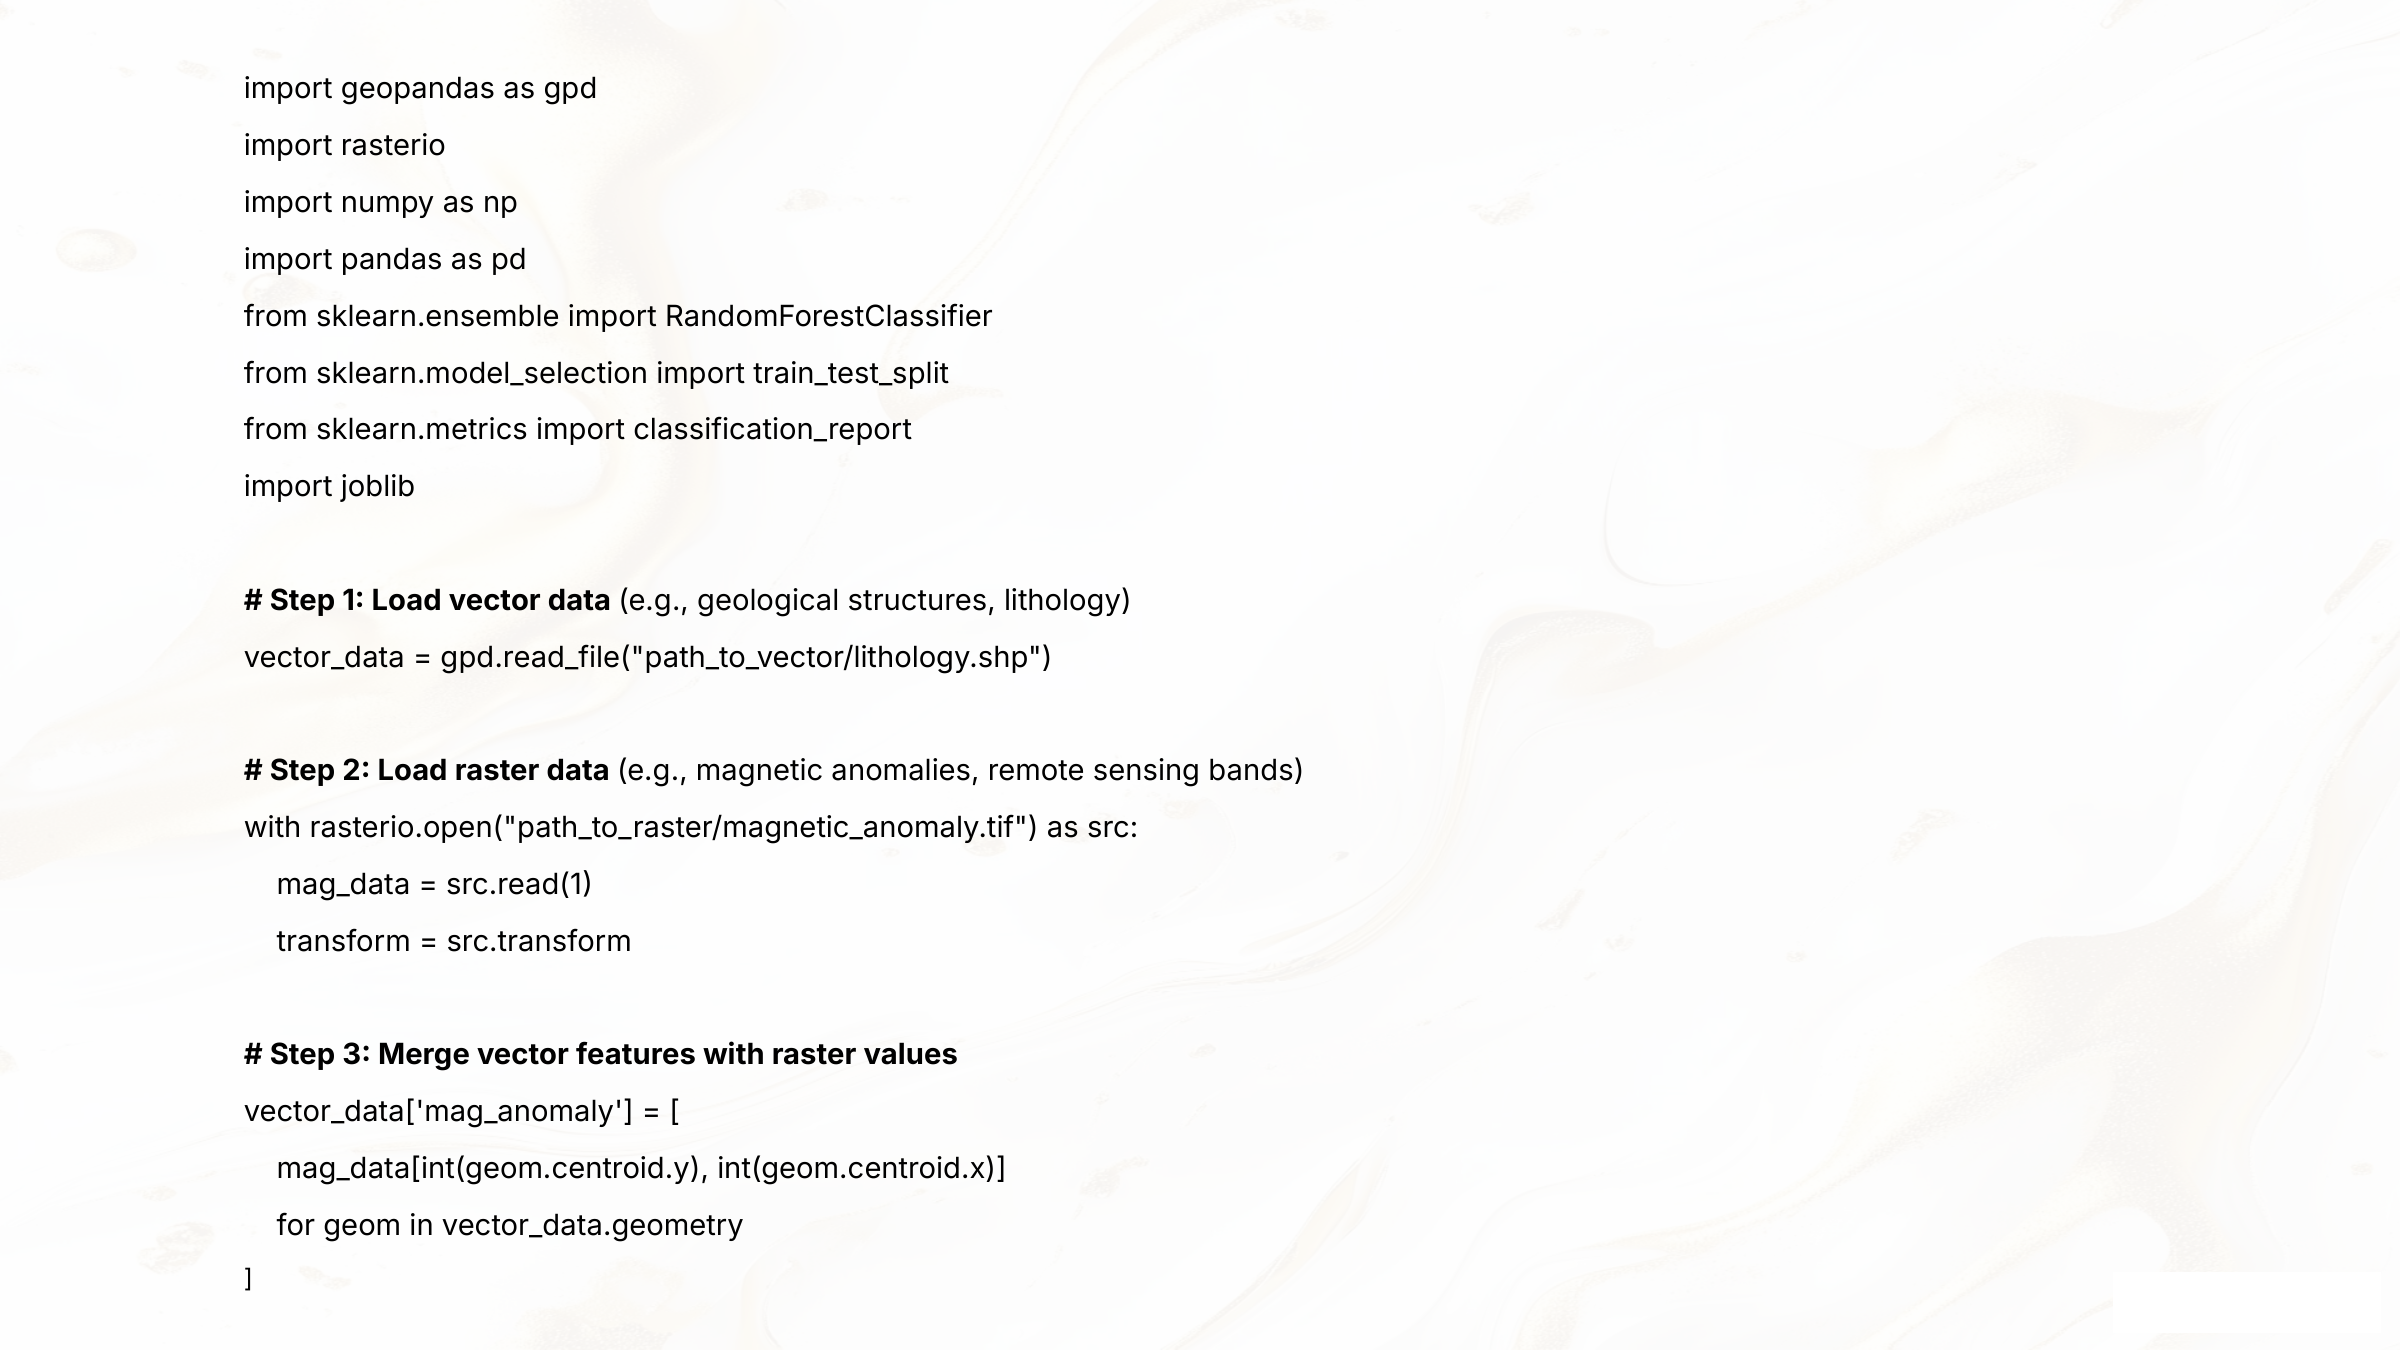

import geopandas as gpd
import rasterio
import numpy as np
import pandas as pd
from sklearn.ensemble import RandomForestClassifier
from sklearn.model_selection import train_test_split
from sklearn.metrics import classification_report
import joblib

# Step 1: Load vector data (e.g., geological structures, lithology)
vector_data = gpd.read_file("path_to_vector/lithology.shp")

# Step 2: Load raster data (e.g., magnetic anomalies, remote sensing bands)
with rasterio.open("path_to_raster/magnetic_anomaly.tif") as src:
    mag_data = src.read(1)
    transform = src.transform

# Step 3: Merge vector features with raster values
vector_data['mag_anomaly'] = [
    mag_data[int(geom.centroid.y), int(geom.centroid.x)]
    for geom in vector_data.geometry
]